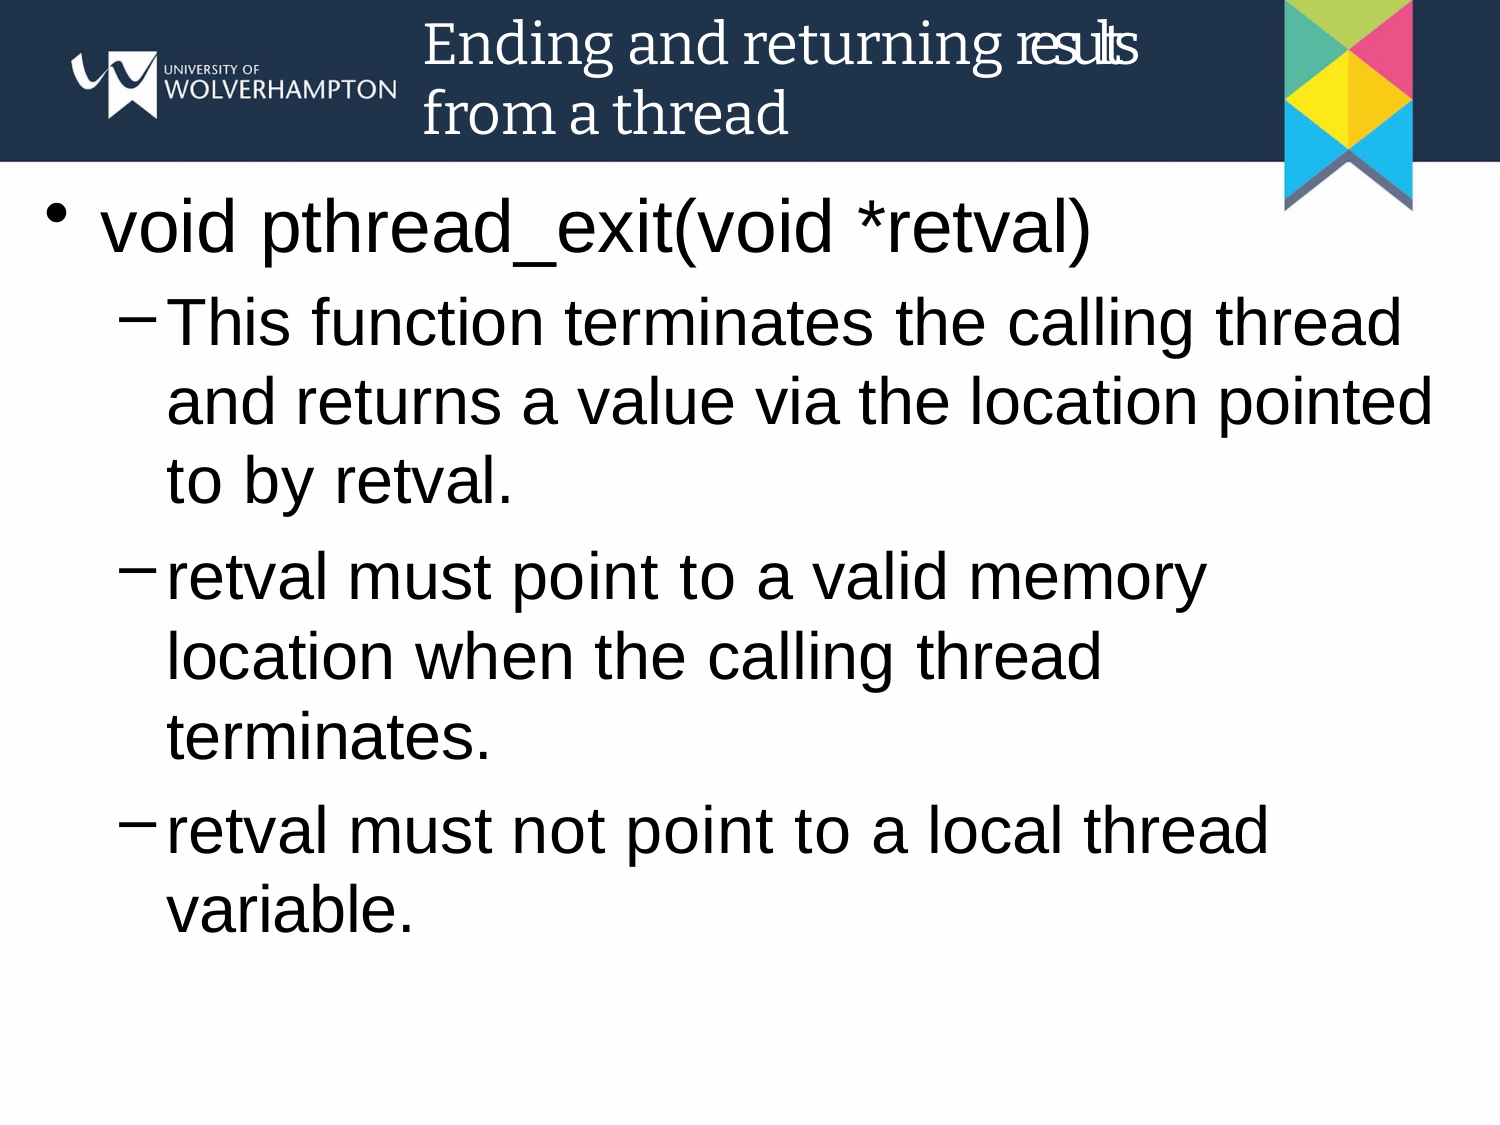

Ending and returning results from a thread
void pthread_exit(void *retval)
This function terminates the calling thread and returns a value via the location pointed to by retval.
retval must point to a valid memory location when the calling thread terminates.
retval must not point to a local thread variable.